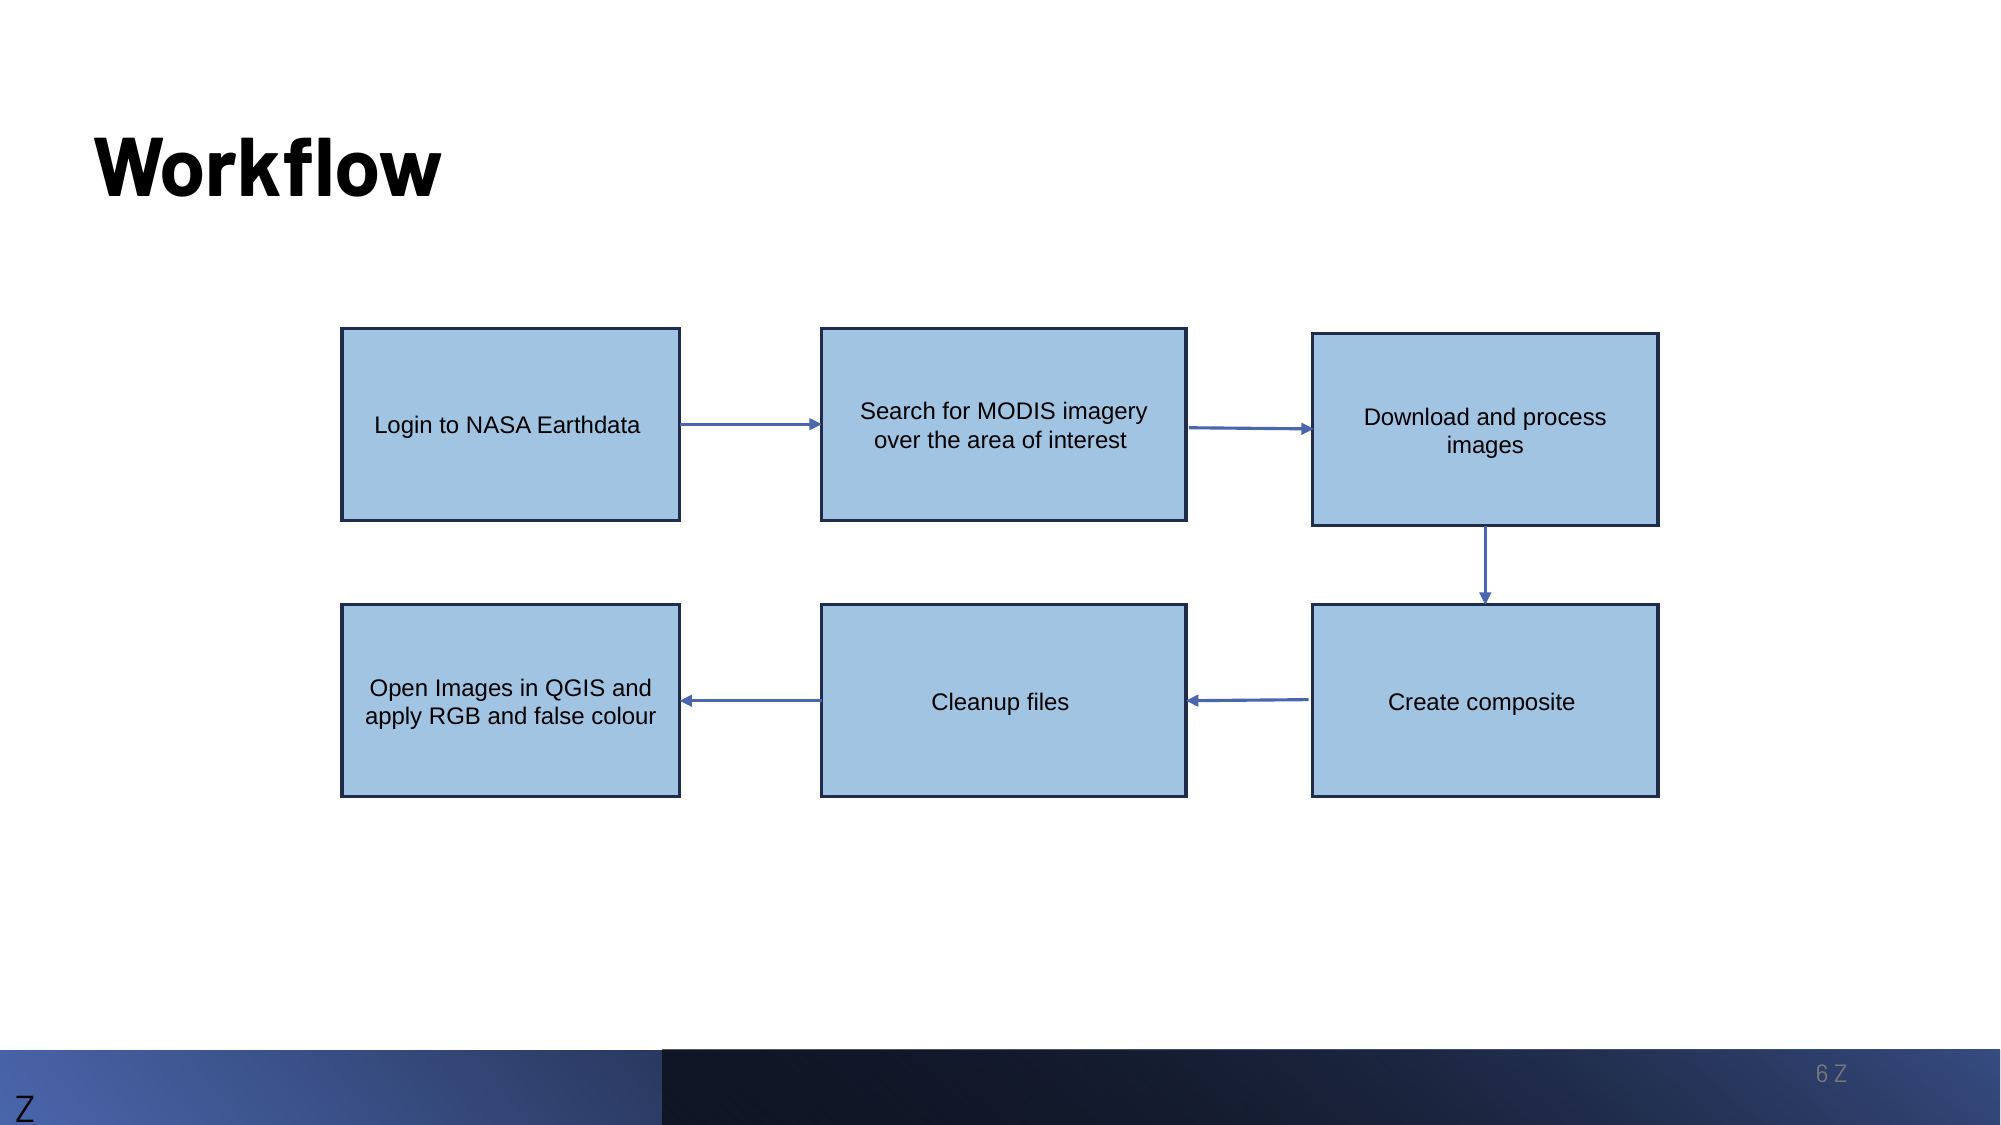

# Workflow
Search for MODIS imagery over the area of interest
Login to NASA Earthdata
Download and process images
Open Images in QGIS and apply RGB and false colour
Cleanup files
Create composite

6 Z

Z